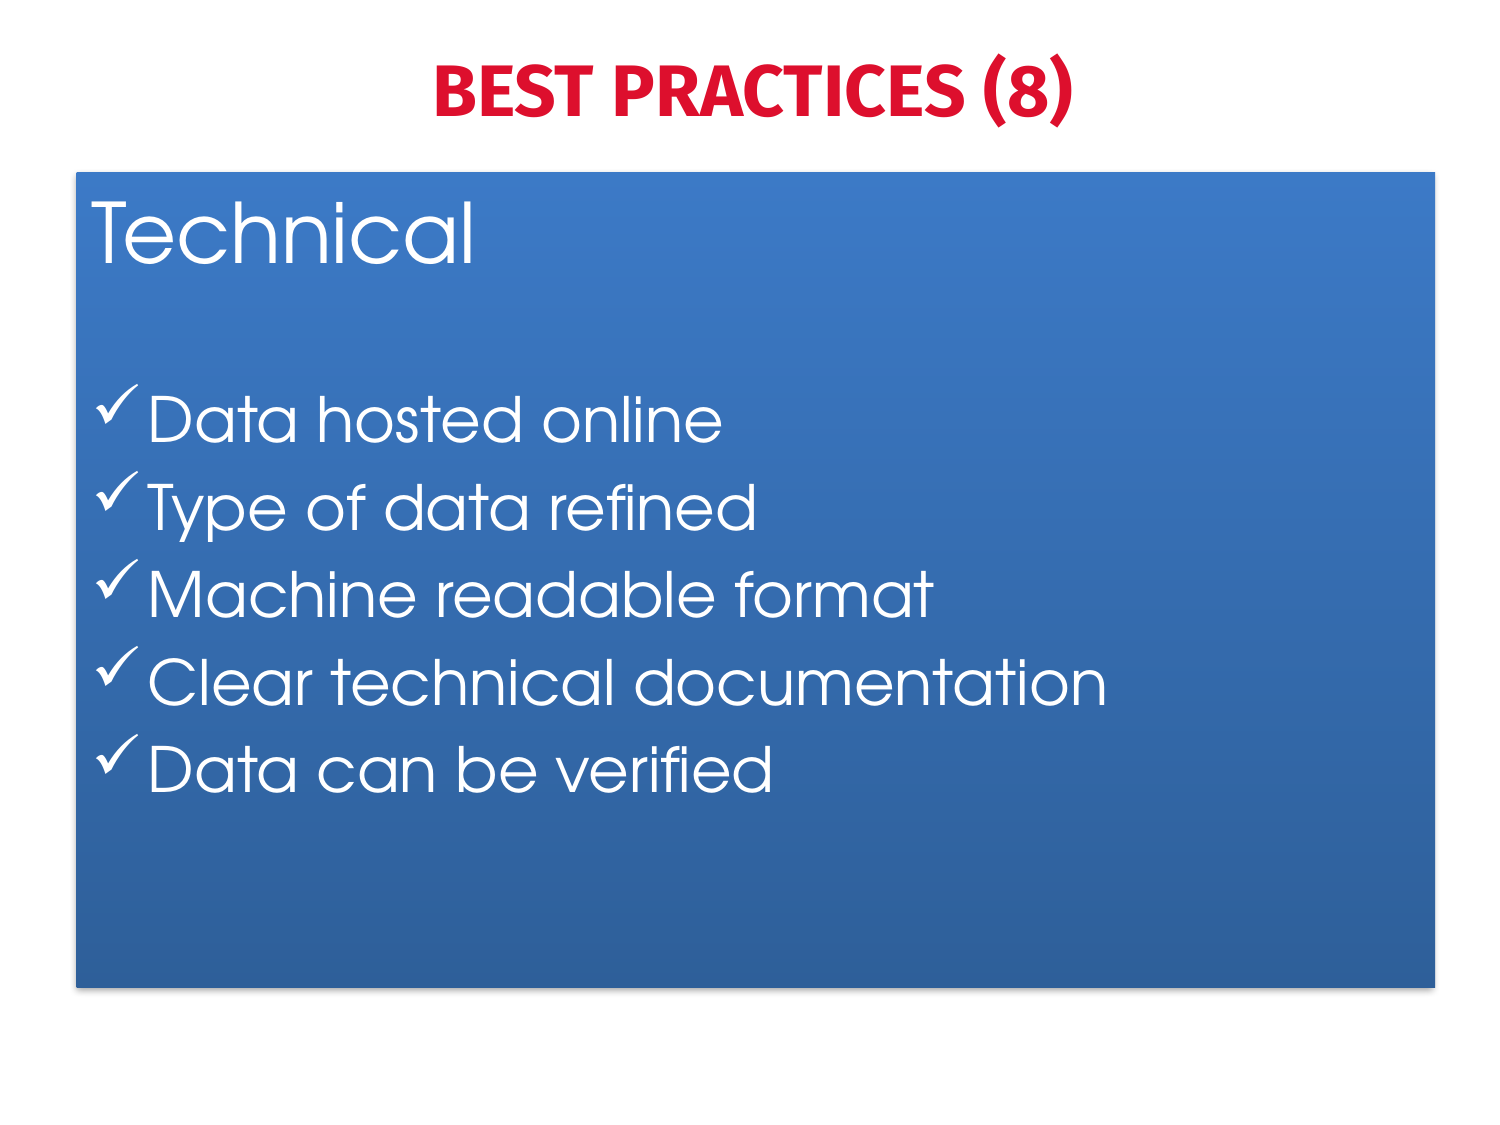

# BEST PRACTICES (8)
Technical

Data hosted online
Type of data refined
Machine readable format
Clear technical documentation
Data can be verified